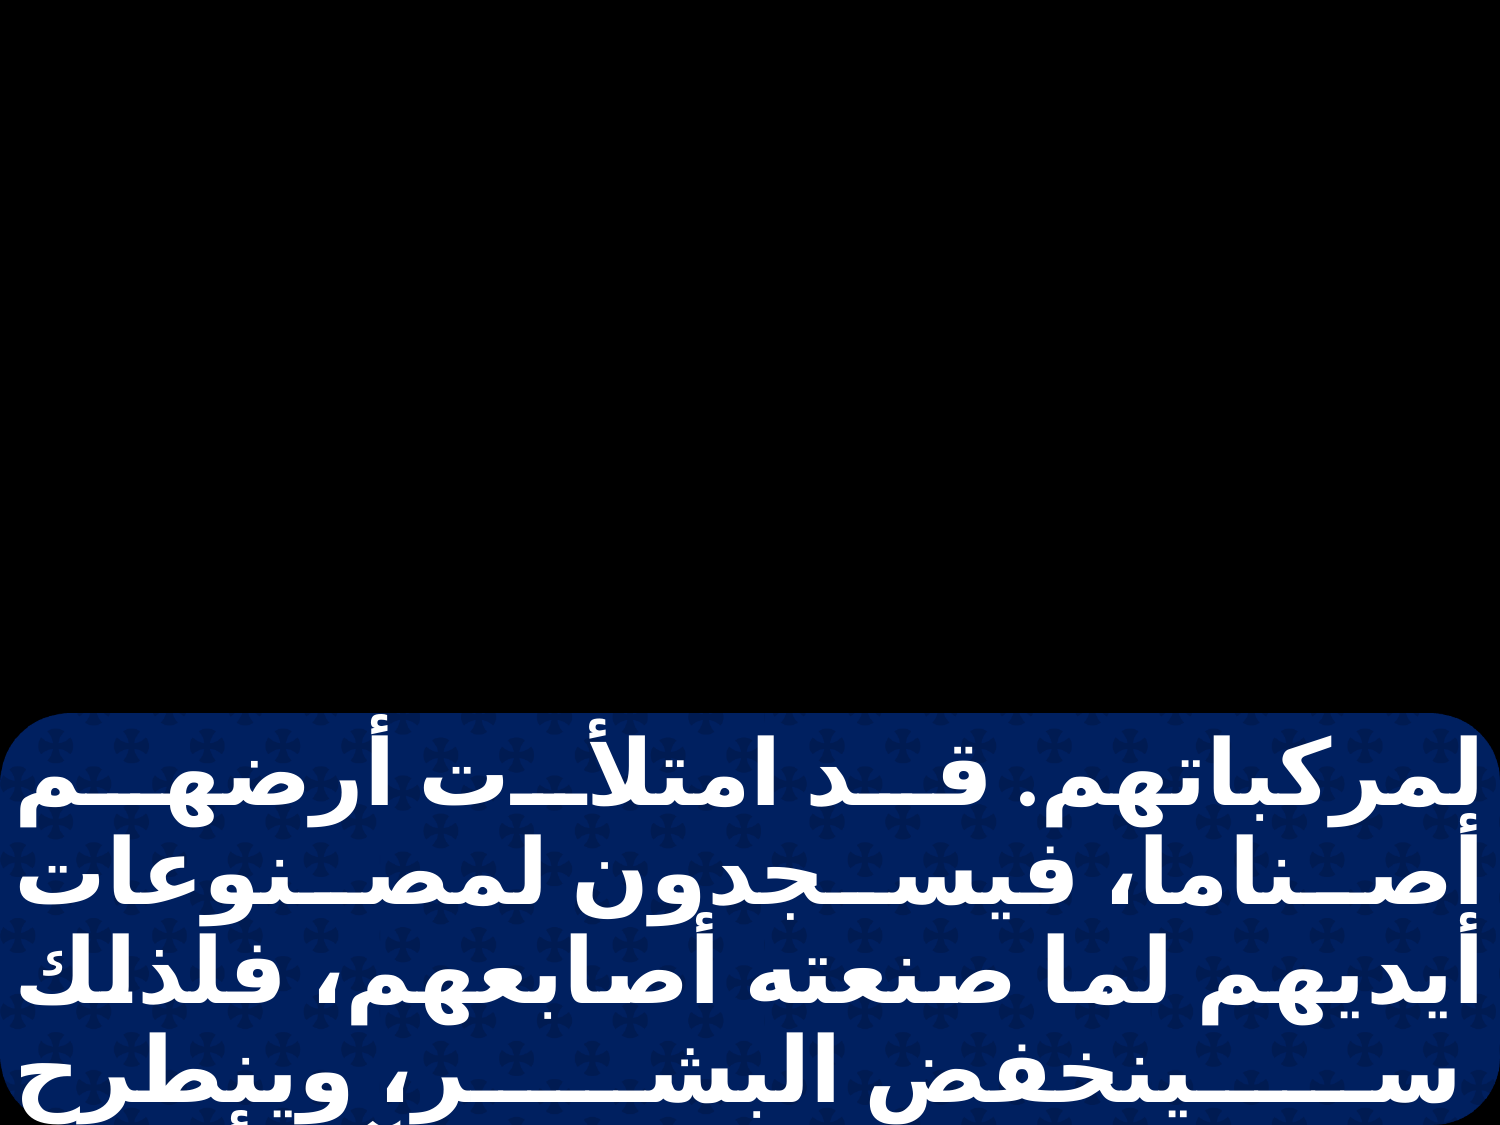

لمركباتهم. قد امتلأت أرضهم أصناما، فيسجدون لمصنوعات أيديهم لما صنعته أصابعهم، فلذلك  سينخفض البشر، وينطرح الإنسان فلا تغفر لهم.  الآن أدخل في الصخر وأختبى في التراب من أمام